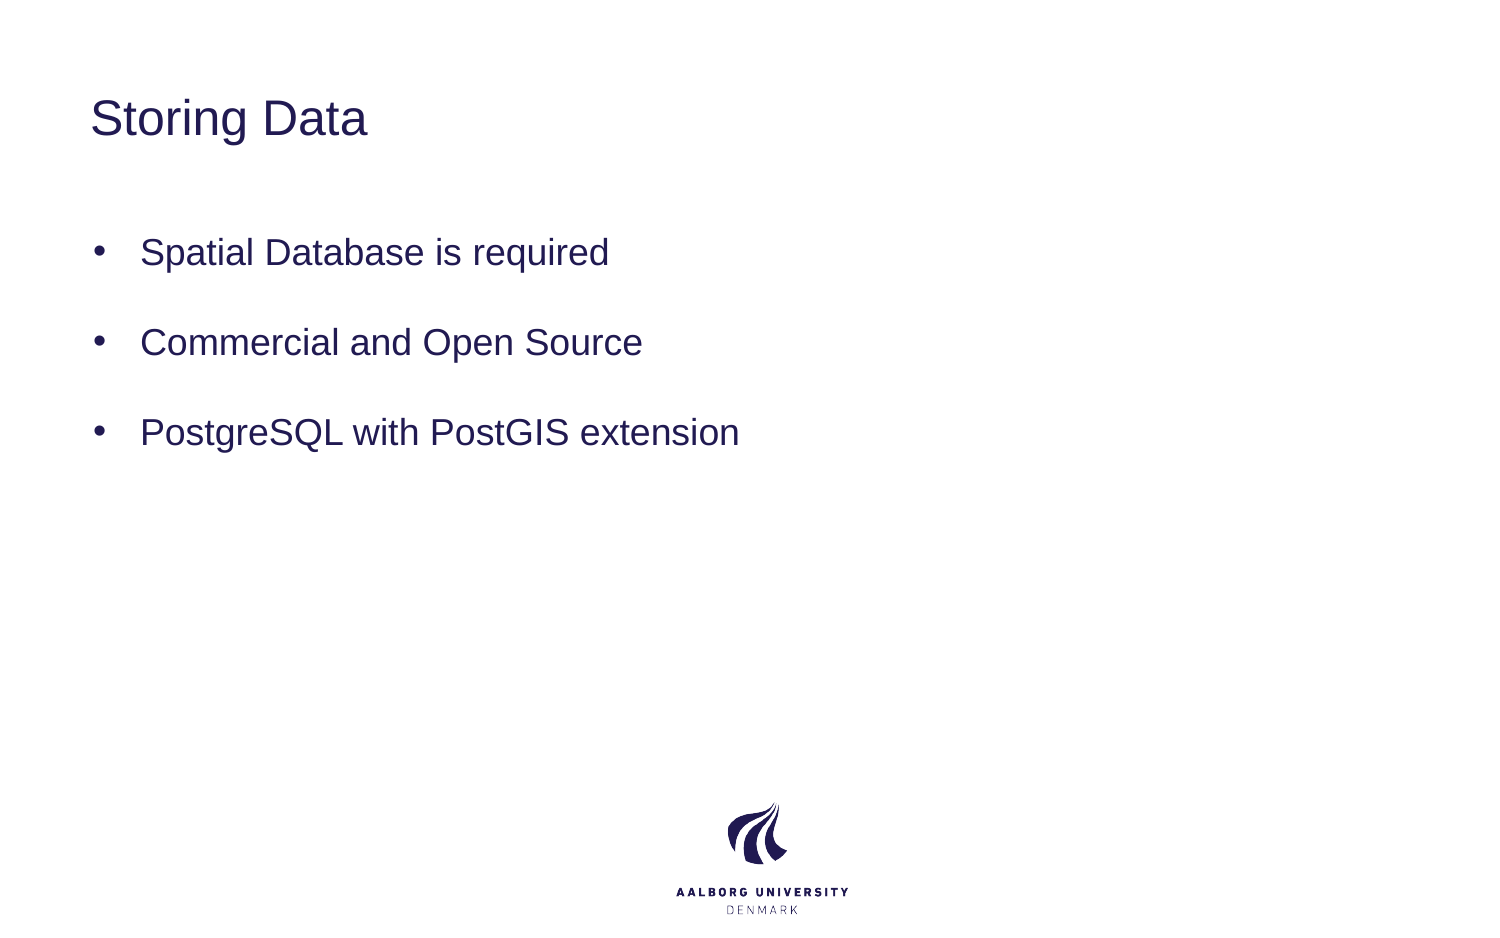

# Storing Data
Spatial Database is required

Commercial and Open Source

PostgreSQL with PostGIS extension